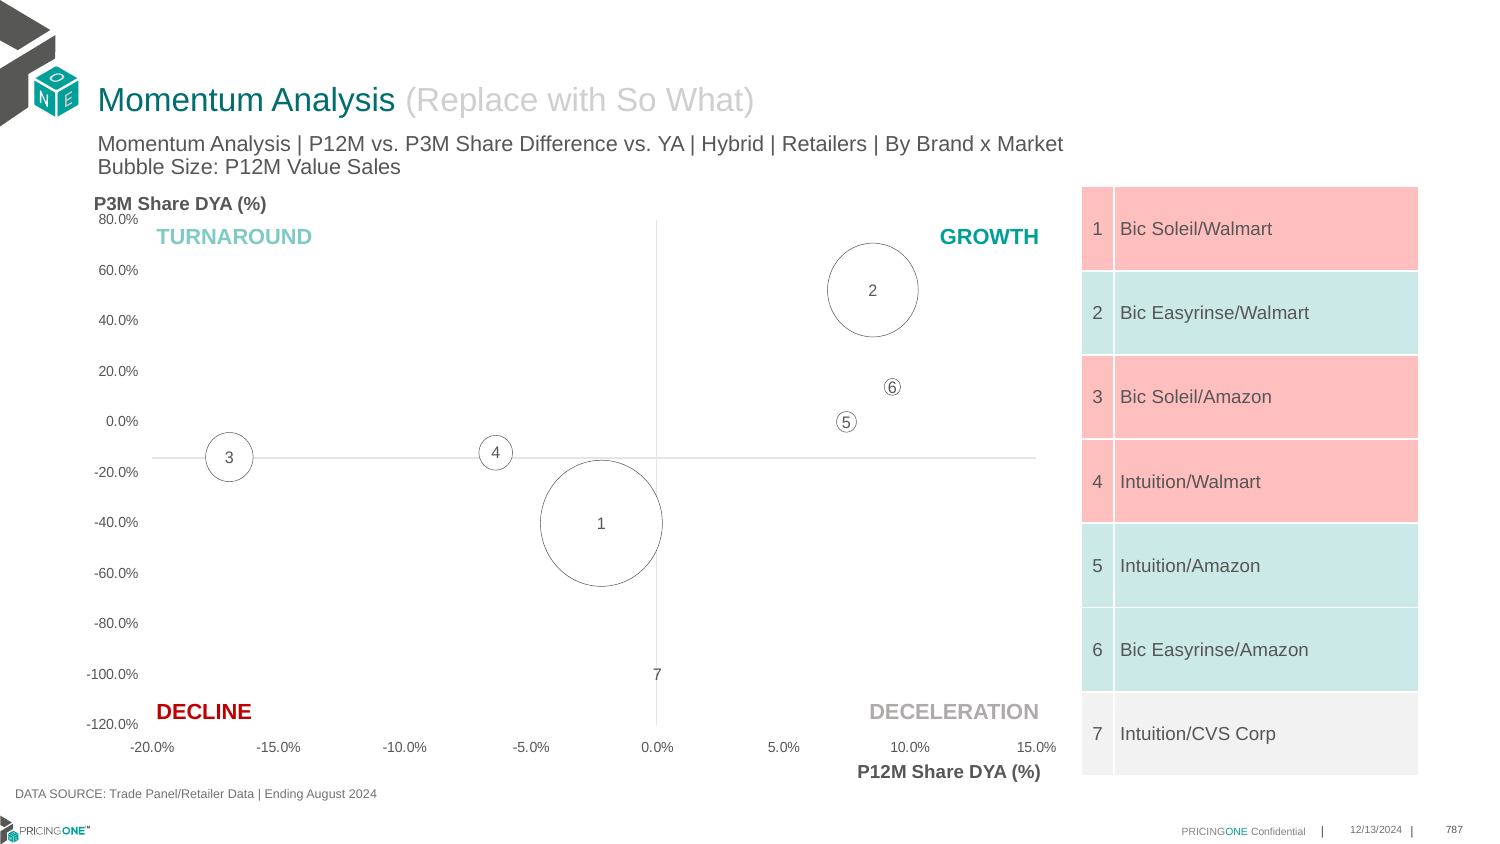

# Momentum Analysis (Replace with So What)
Momentum Analysis | P12M vs. P3M Share Difference vs. YA | Hybrid | Retailers | By Brand x Market
Bubble Size: P12M Value Sales

| 1 | Bic Soleil/Walmart |
| --- | --- |
| 2 | Bic Easyrinse/Walmart |
| 3 | Bic Soleil/Amazon |
| 4 | Intuition/Walmart |
| 5 | Intuition/Amazon |
| 6 | Bic Easyrinse/Amazon |
| 7 | Intuition/CVS Corp |
P3M Share DYA (%)

### Chart

| Category | P3M Value Share |
|---|---|
TURNAROUND
GROWTH
DECLINE
DECELERATION
P12M Share DYA (%)
DATA SOURCE: Trade Panel/Retailer Data | Ending August 2024

12/13/2024
787